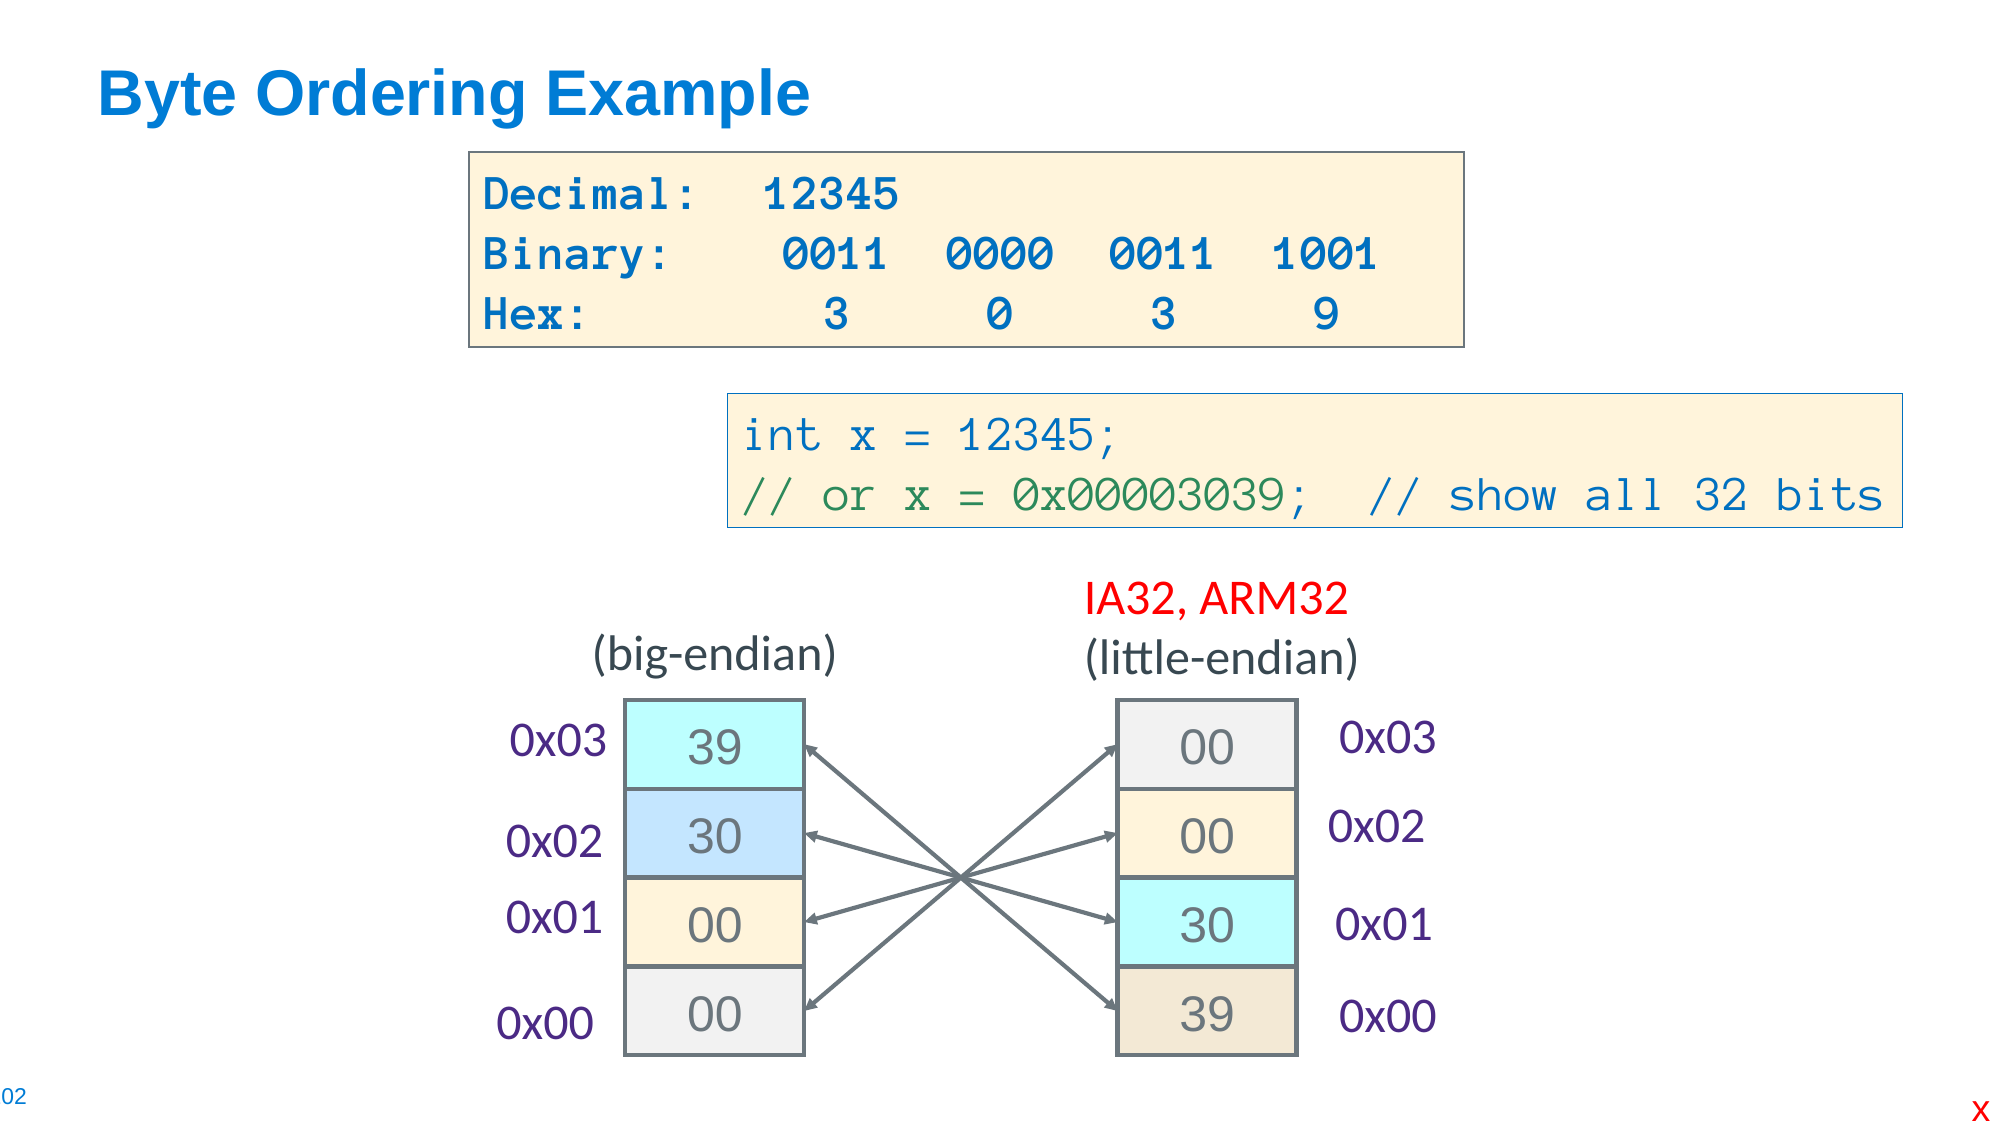

# Byte Ordering Example
Decimal:	12345
Binary:  	0011  0000  0011  1001
Hex:	       3     0     3     9
int x = 12345;
// or x = 0x00003039;  // show all 32 bits
(big-endian)
IA32, ARM32
(little-endian)
0x03
0x03
39
30
00
00
00
00
30
39

0x02
0x02
0x01
0x01
0x00
0x00
x